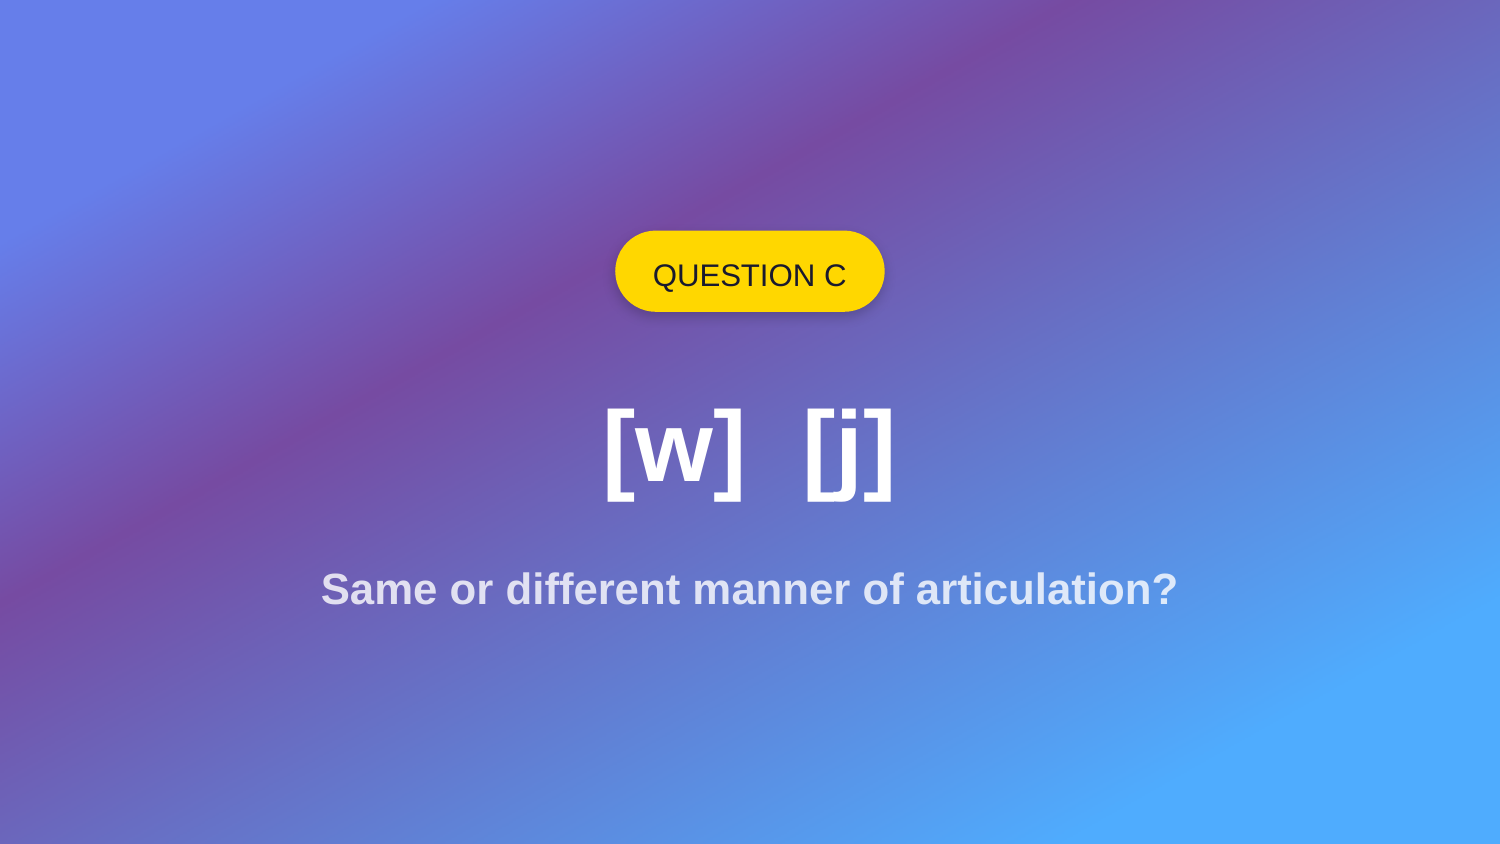

QUESTION C
[w]  [j]
Same or different manner of articulation?